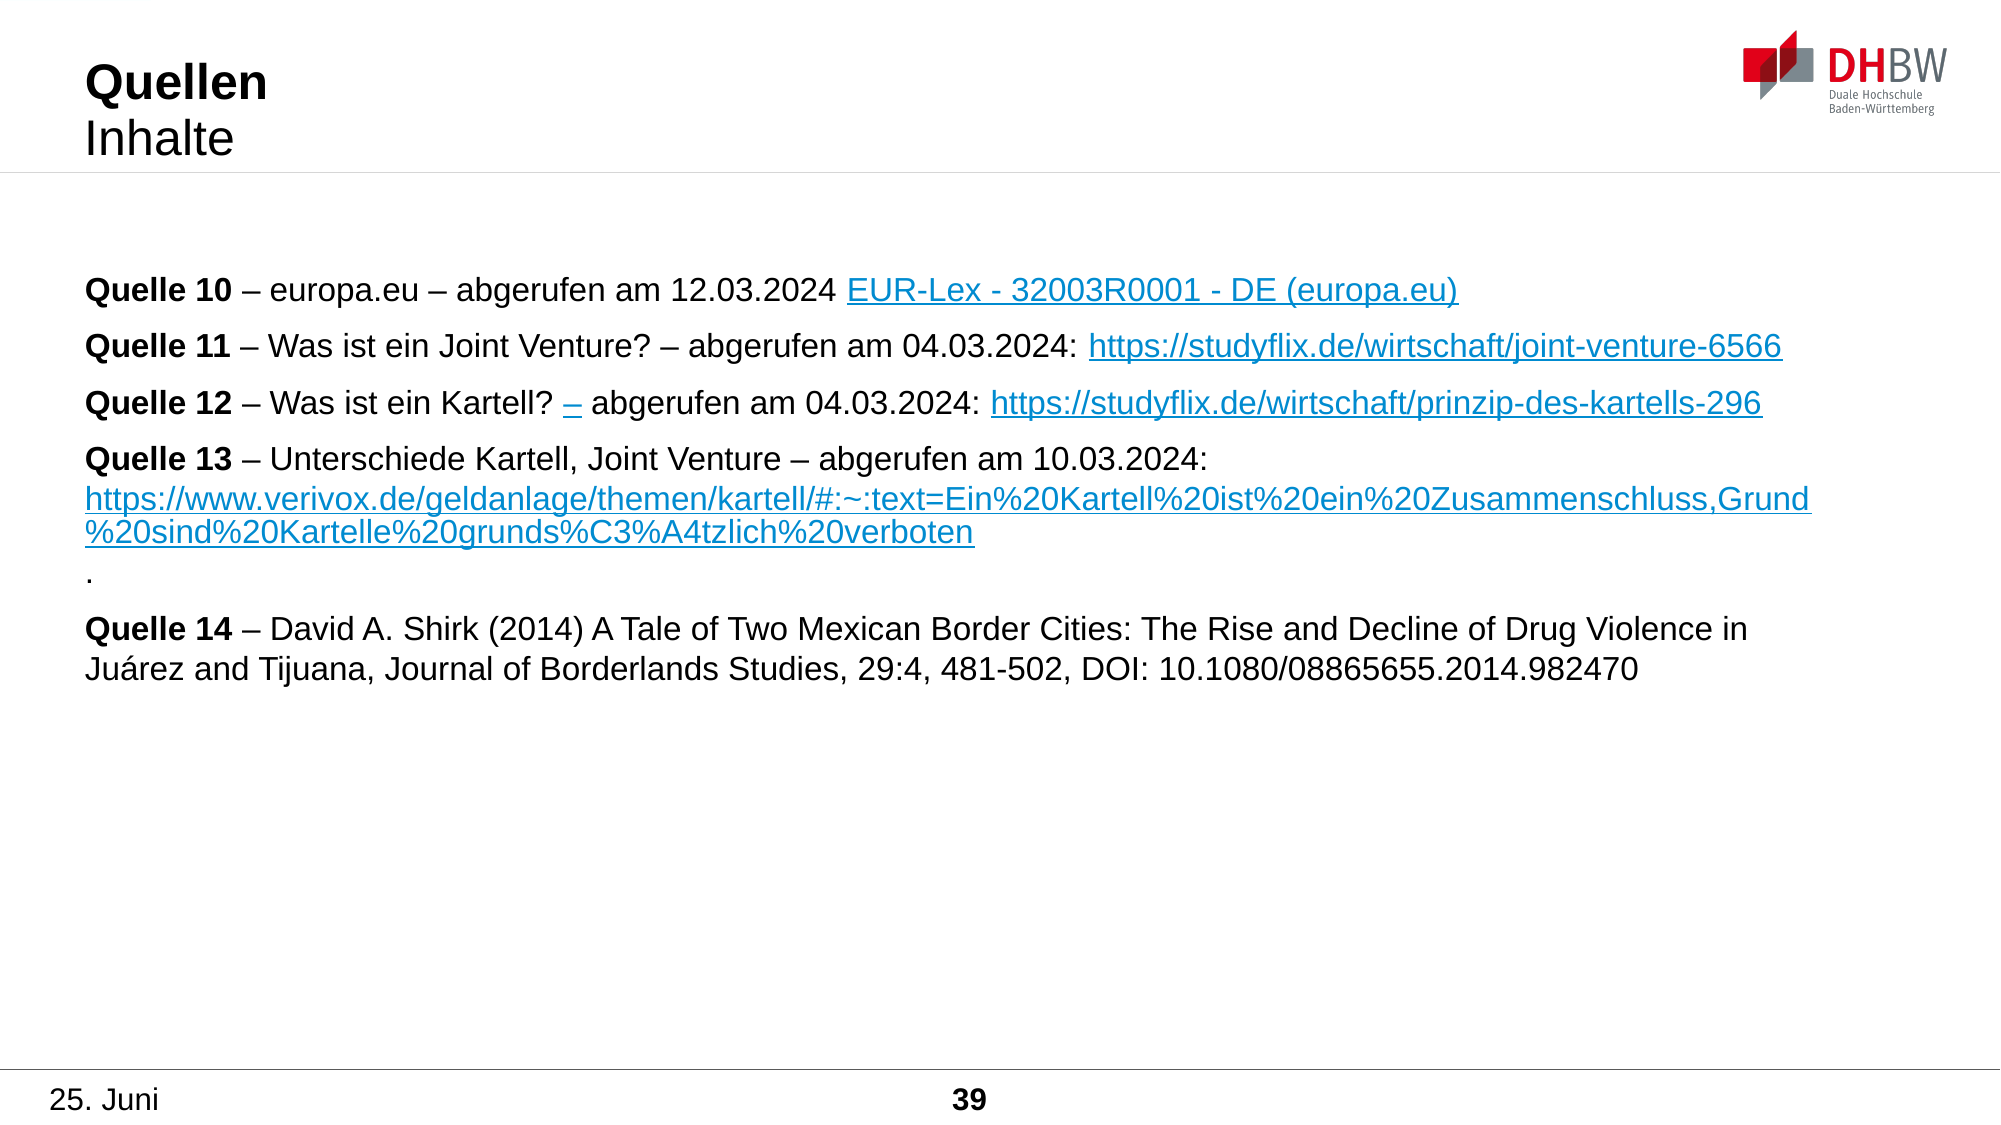

# Quellen
Inhalte
Quelle 10 – europa.eu – abgerufen am 12.03.2024 EUR-Lex - 32003R0001 - DE (europa.eu)
Quelle 11 – Was ist ein Joint Venture? – abgerufen am 04.03.2024: https://studyflix.de/wirtschaft/joint-venture-6566
Quelle 12 – Was ist ein Kartell? – abgerufen am 04.03.2024: https://studyflix.de/wirtschaft/prinzip-des-kartells-296
Quelle 13 – Unterschiede Kartell, Joint Venture – abgerufen am 10.03.2024: https://www.verivox.de/geldanlage/themen/kartell/#:~:text=Ein%20Kartell%20ist%20ein%20Zusammenschluss,Grund%20sind%20Kartelle%20grunds%C3%A4tzlich%20verboten.
Quelle 14 – David A. Shirk (2014) A Tale of Two Mexican Border Cities: The Rise and Decline of Drug Violence in Juárez and Tijuana, Journal of Borderlands Studies, 29:4, 481-502, DOI: 10.1080/08865655.2014.982470

25. Juni 2025
39